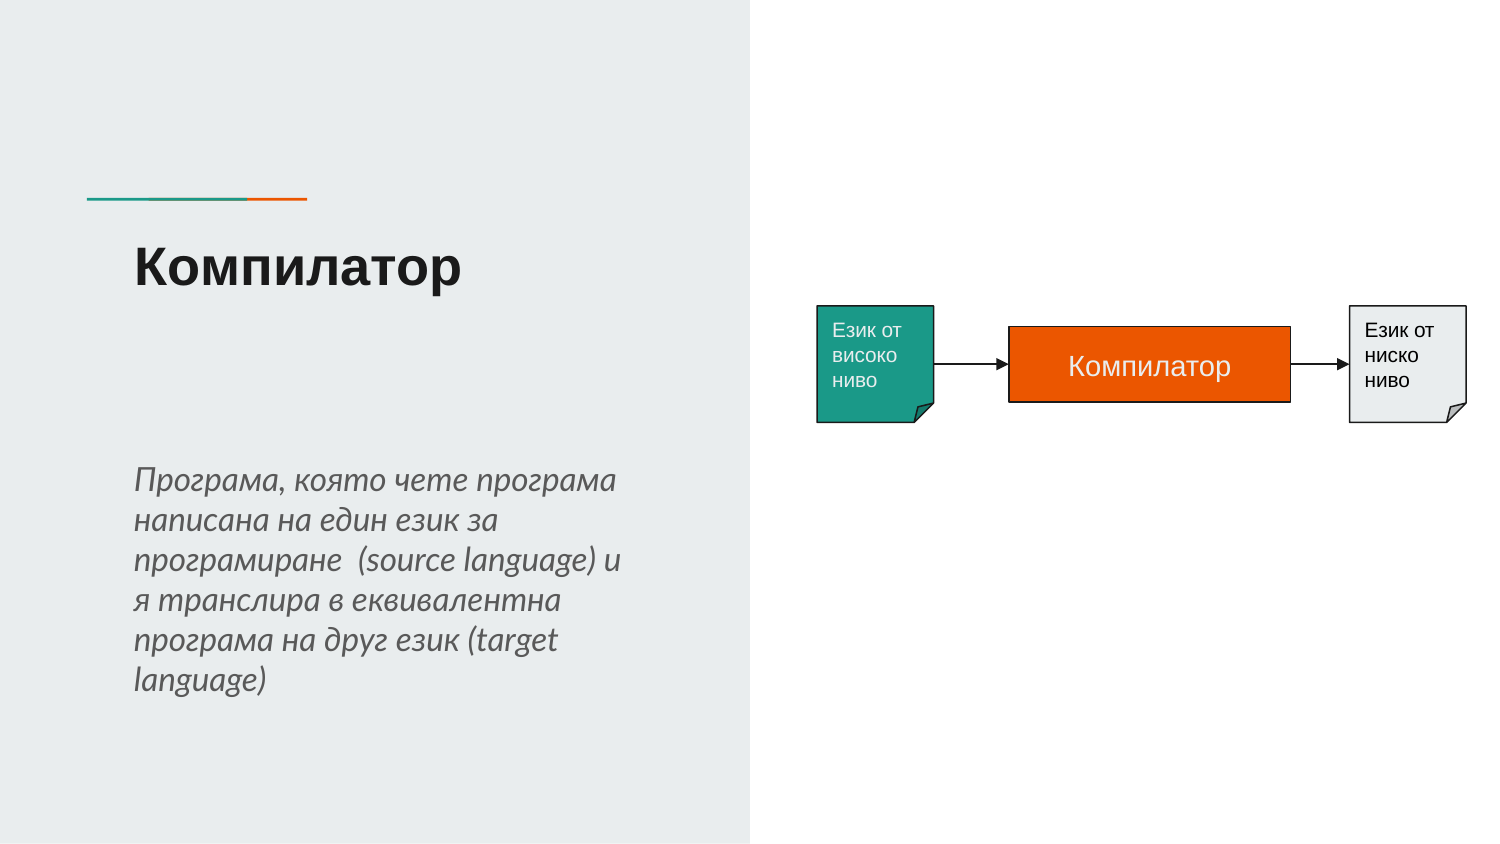

# Компилатор
Език от високо ниво
Език от ниско ниво
Компилатор
Програма, която чете програма написана на един език за програмиране  (source language) и я транслира в еквивалентна програма на друг език (target language)